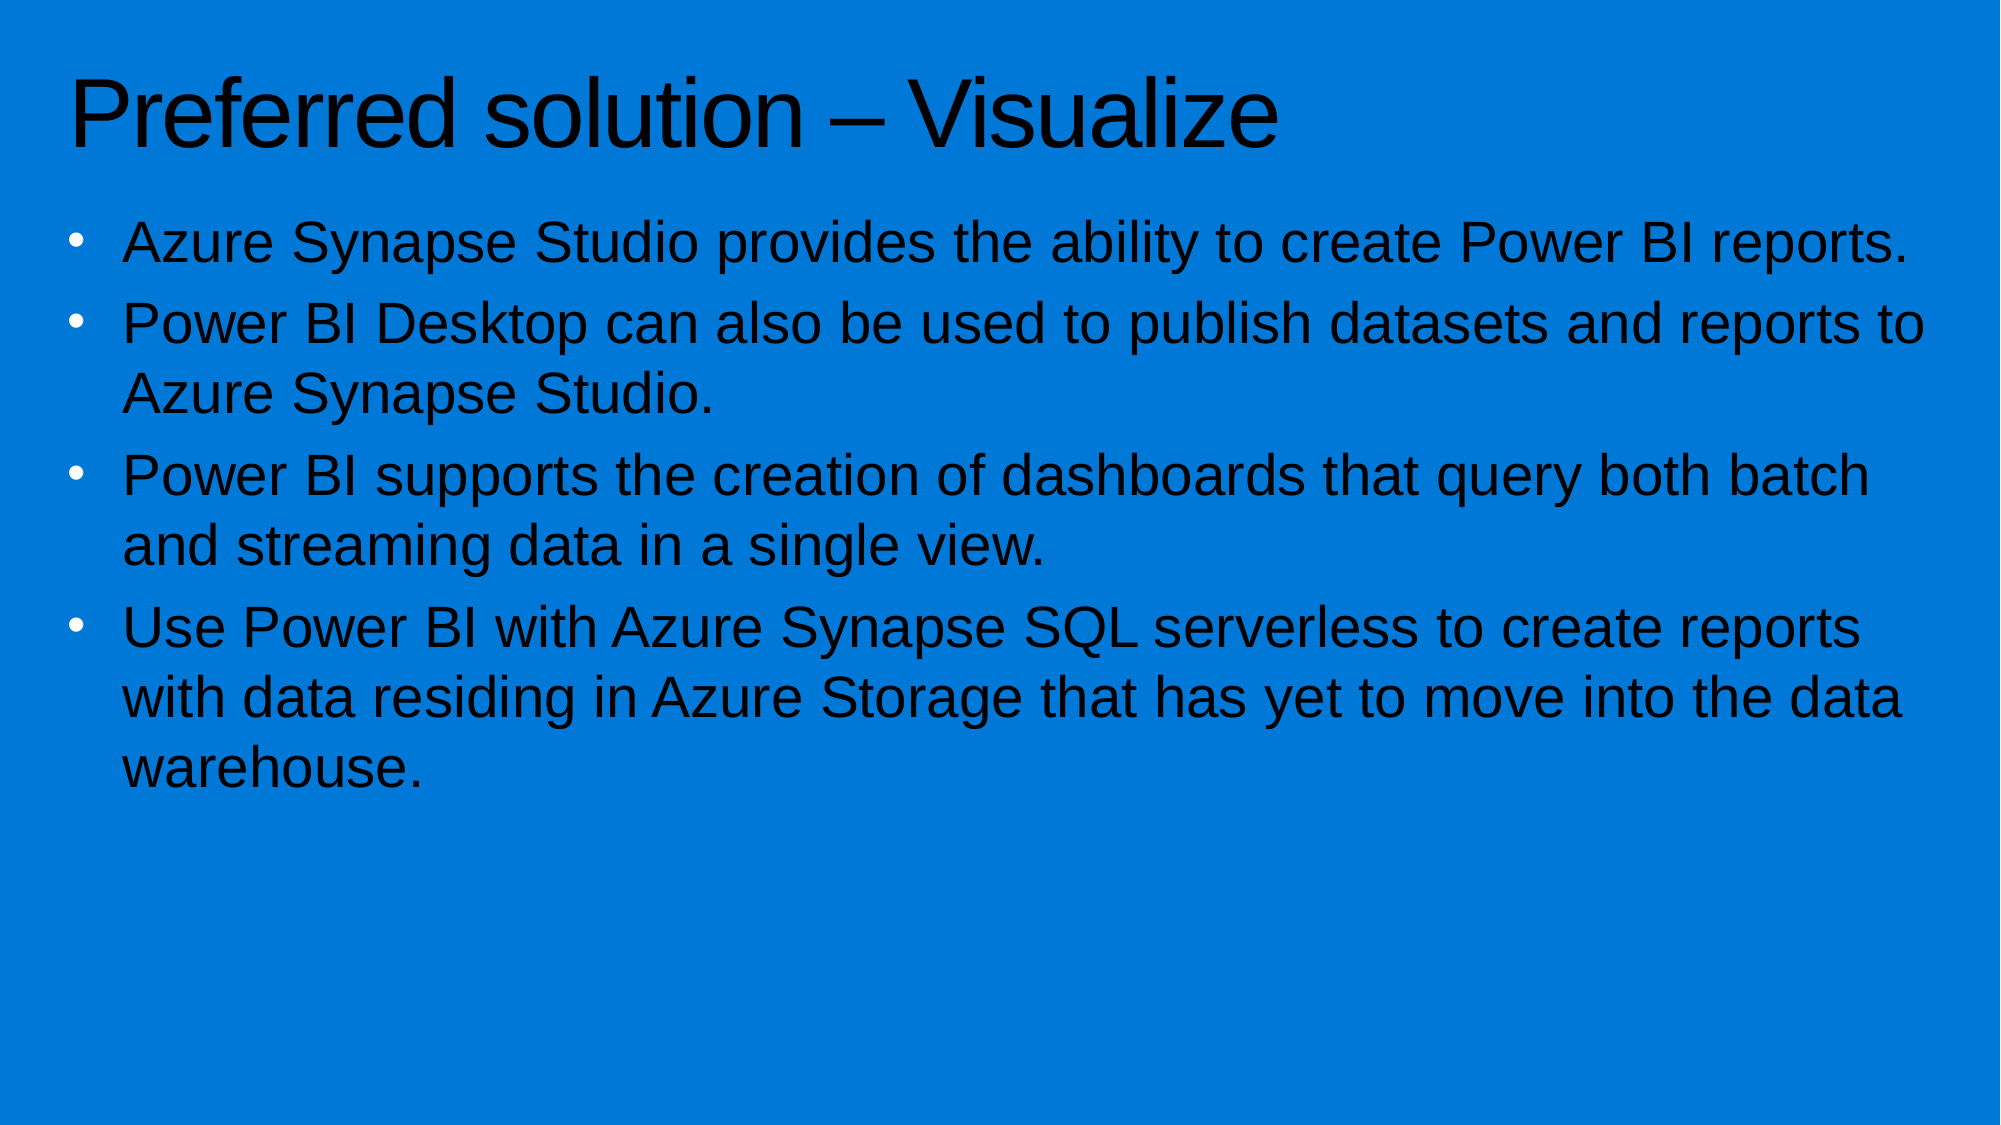

# Preferred solution – Visualize
Azure Synapse Studio provides the ability to create Power BI reports.
Power BI Desktop can also be used to publish datasets and reports to Azure Synapse Studio.
Power BI supports the creation of dashboards that query both batch and streaming data in a single view.
Use Power BI with Azure Synapse SQL serverless to create reports with data residing in Azure Storage that has yet to move into the data warehouse.